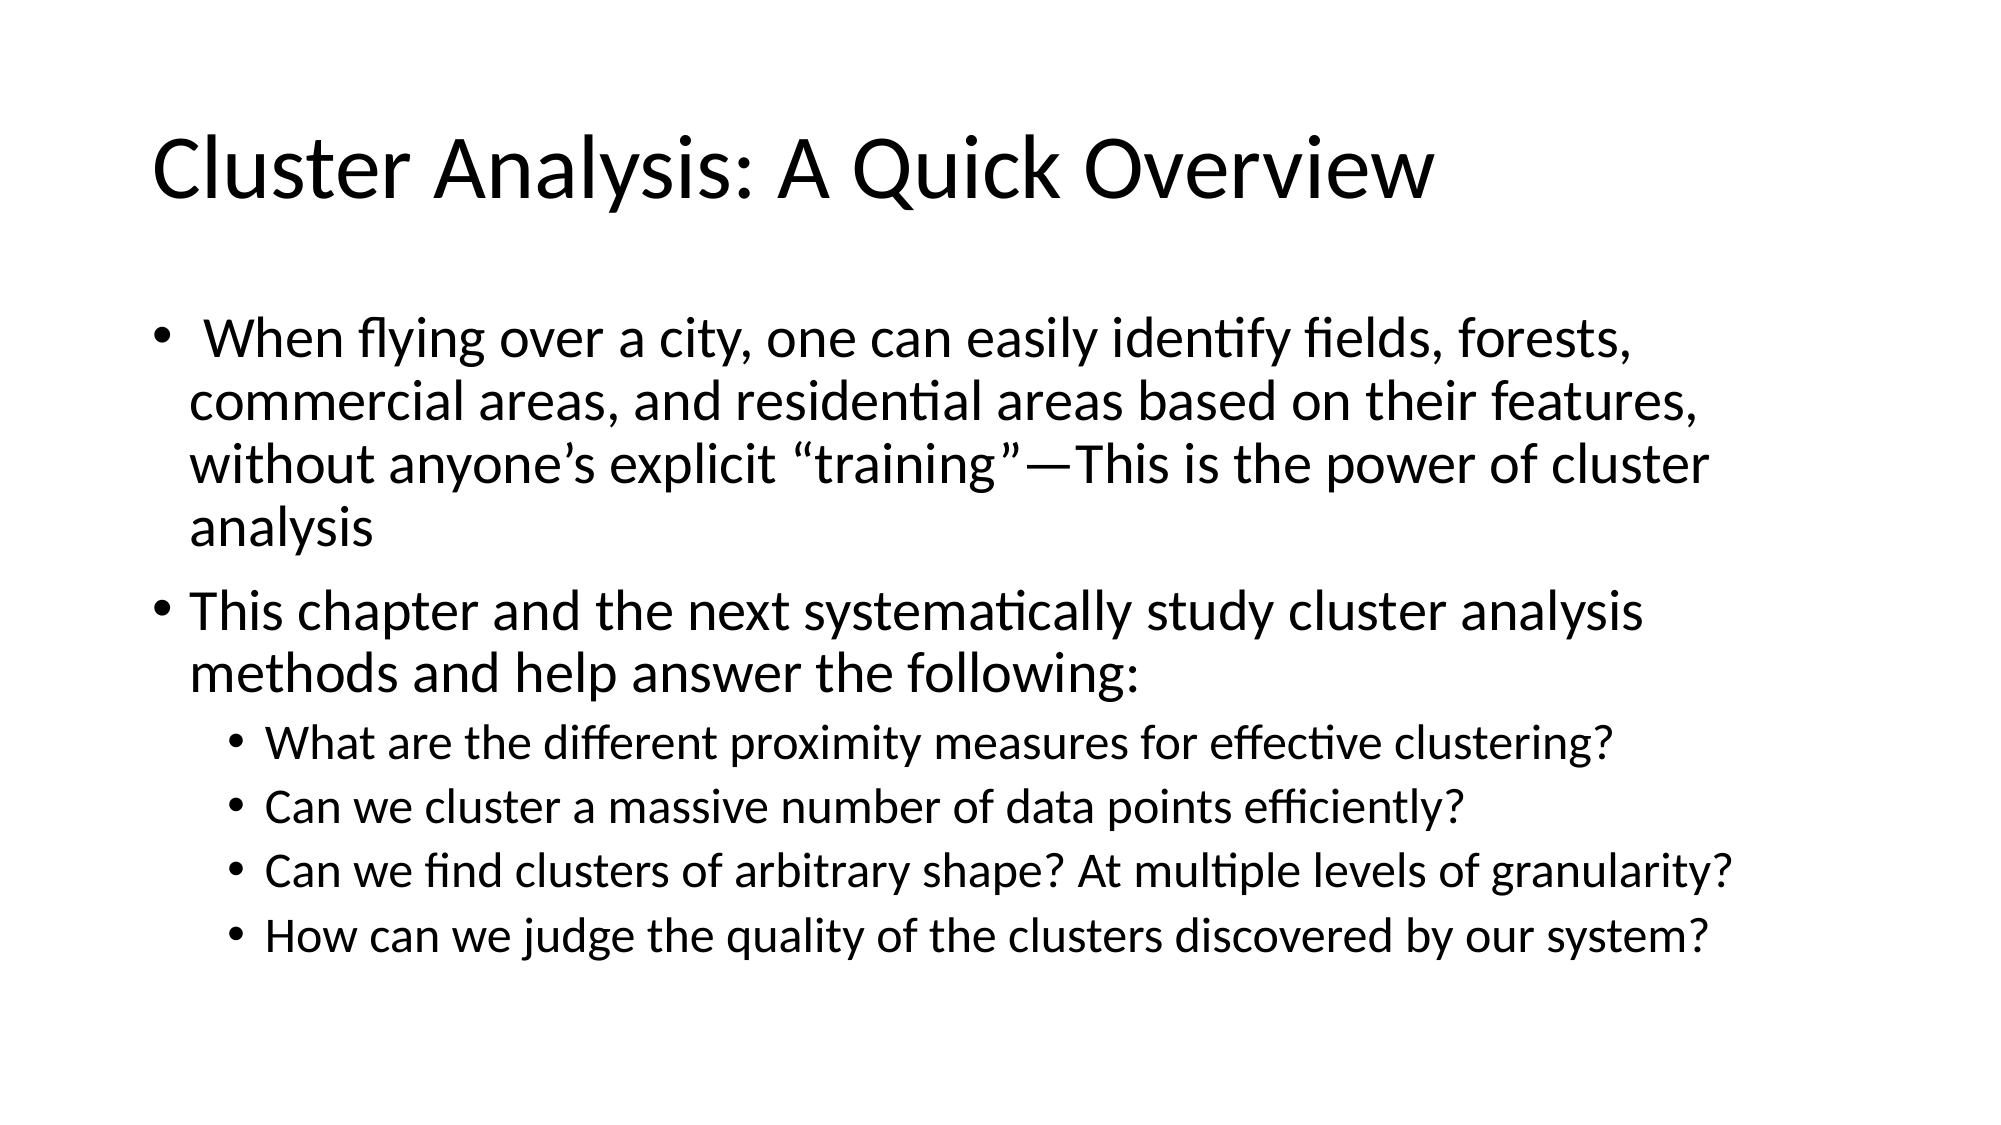

# Cluster Analysis: A Quick Overview
 When flying over a city, one can easily identify fields, forests, commercial areas, and residential areas based on their features, without anyone’s explicit “training”—This is the power of cluster analysis
This chapter and the next systematically study cluster analysis methods and help answer the following:
What are the different proximity measures for effective clustering?
Can we cluster a massive number of data points efficiently?
Can we find clusters of arbitrary shape? At multiple levels of granularity?
How can we judge the quality of the clusters discovered by our system?